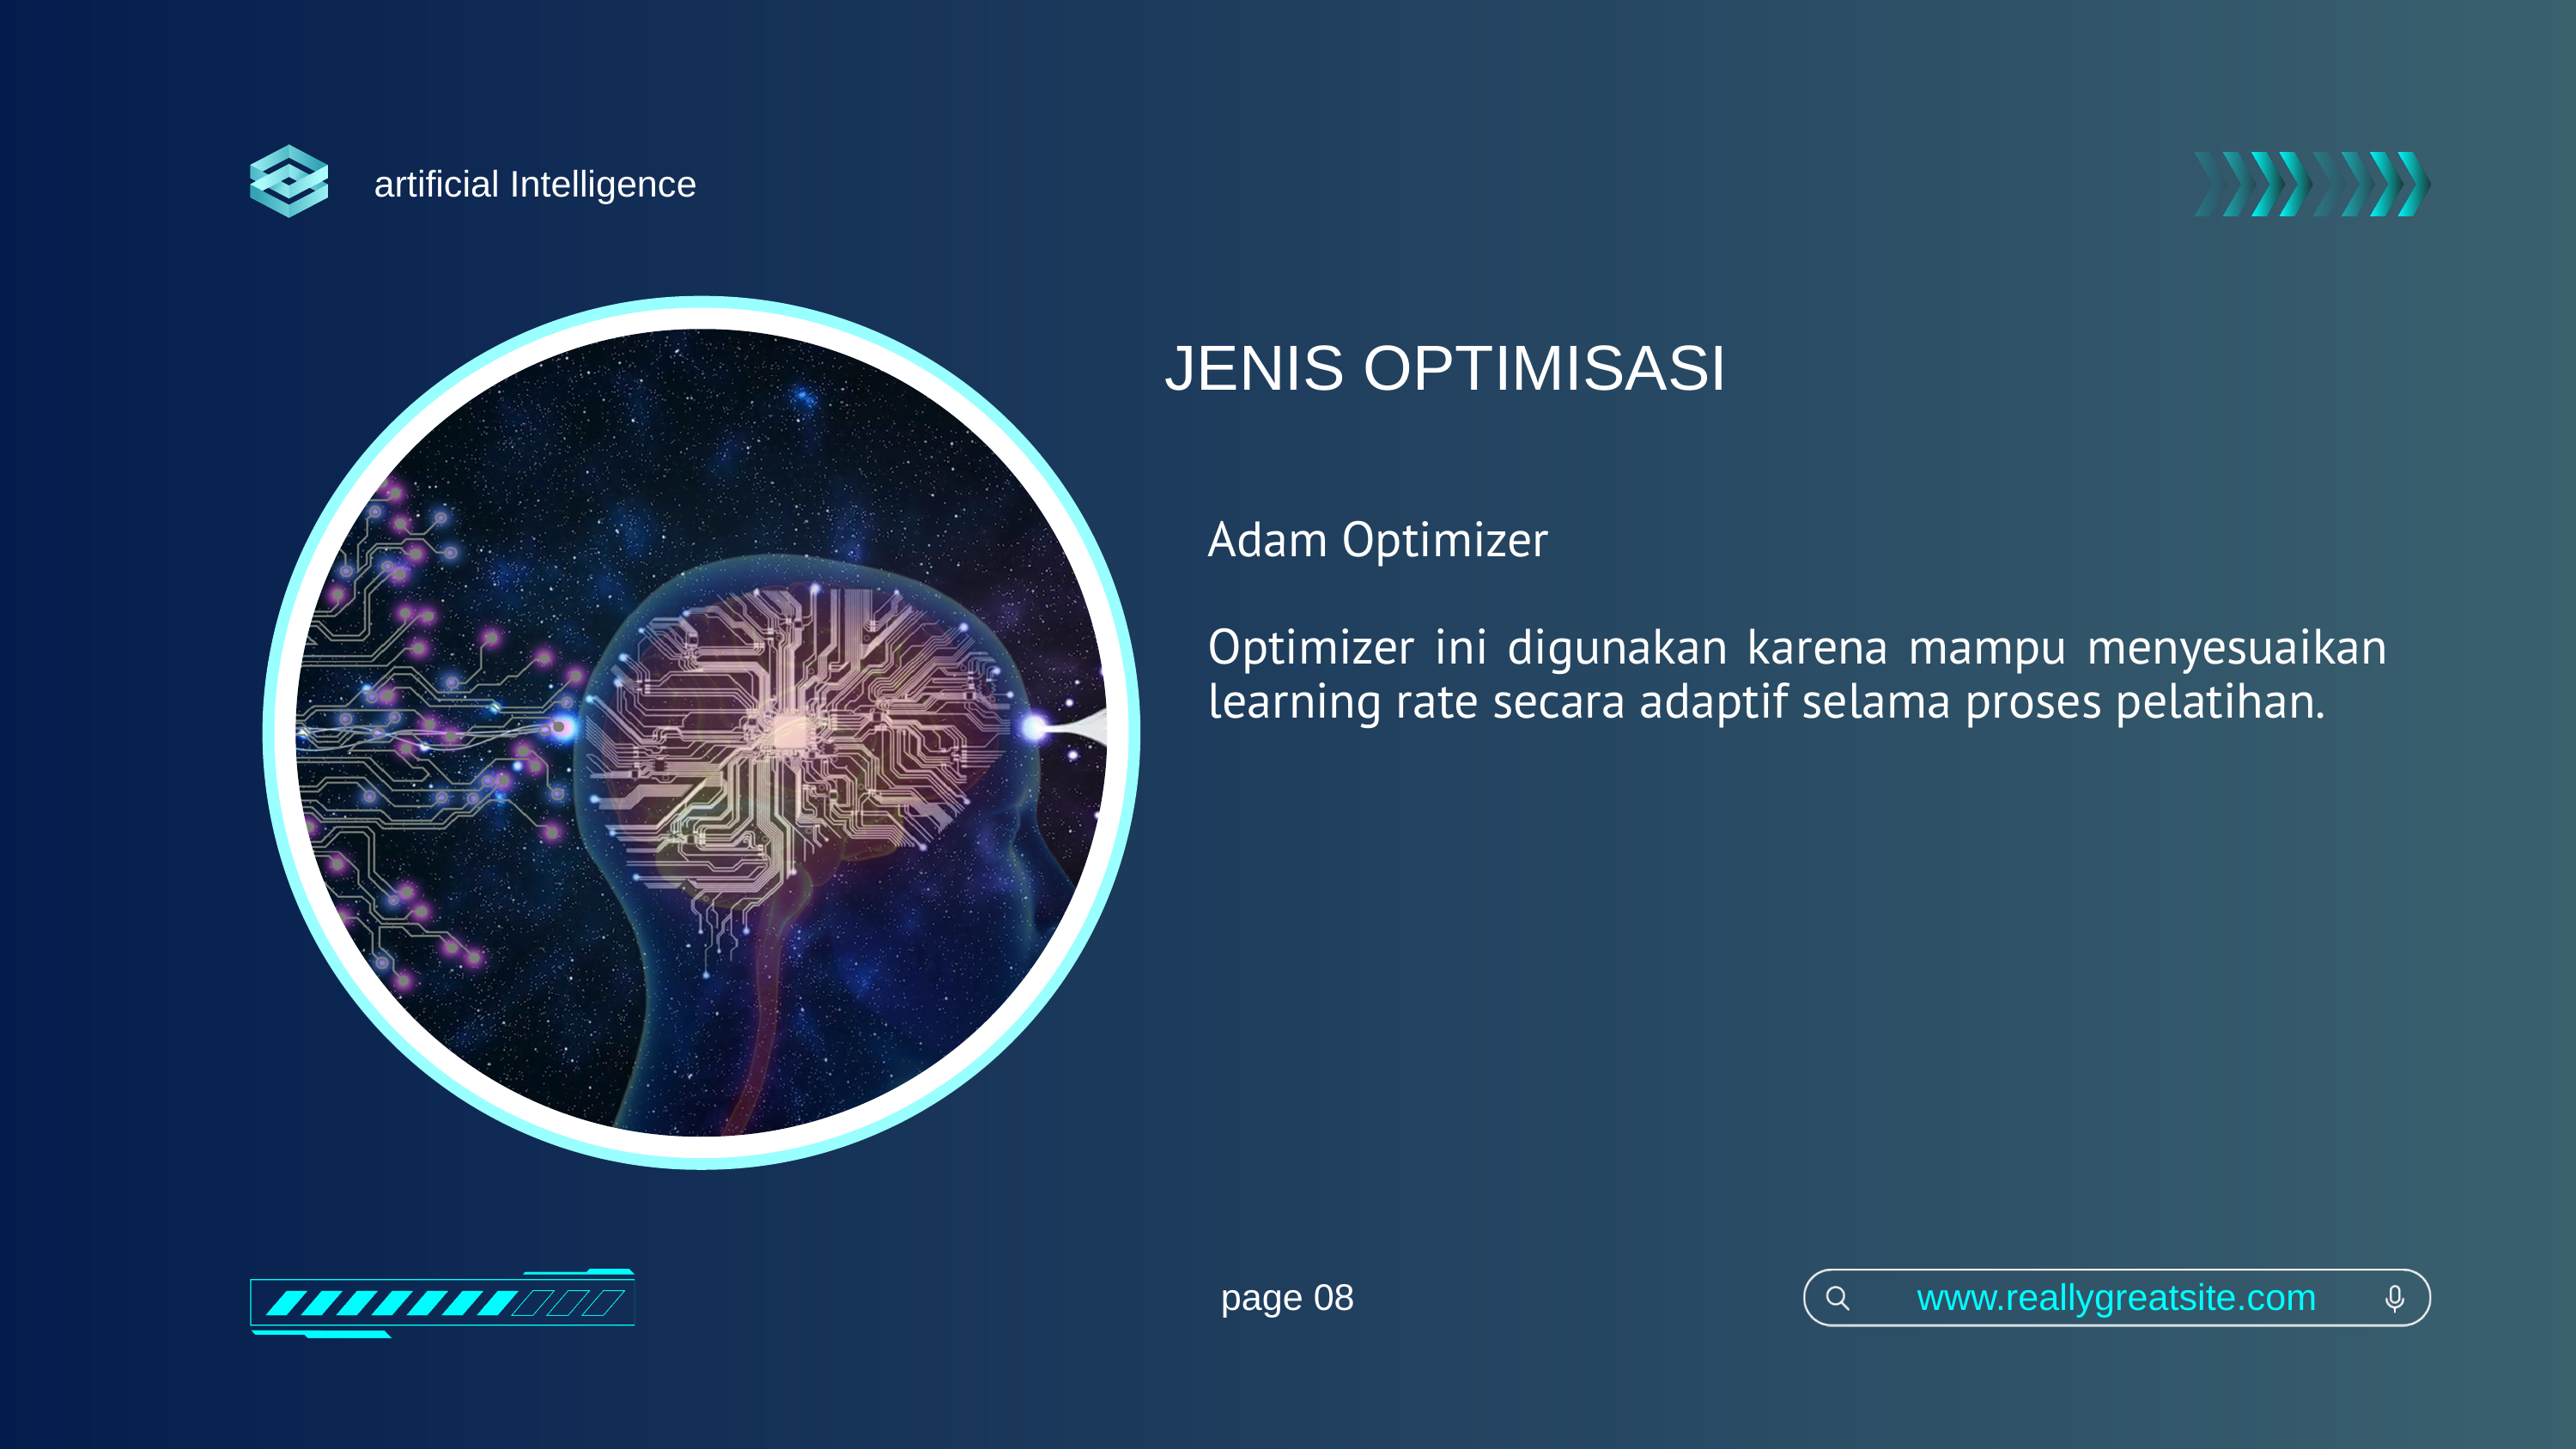

artificial Intelligence

JENIS OPTIMISASI
Adam Optimizer

Optimizer ini digunakan karena mampu menyesuaikan learning rate secara adaptif selama proses pelatihan.

page 08
www.reallygreatsite.com